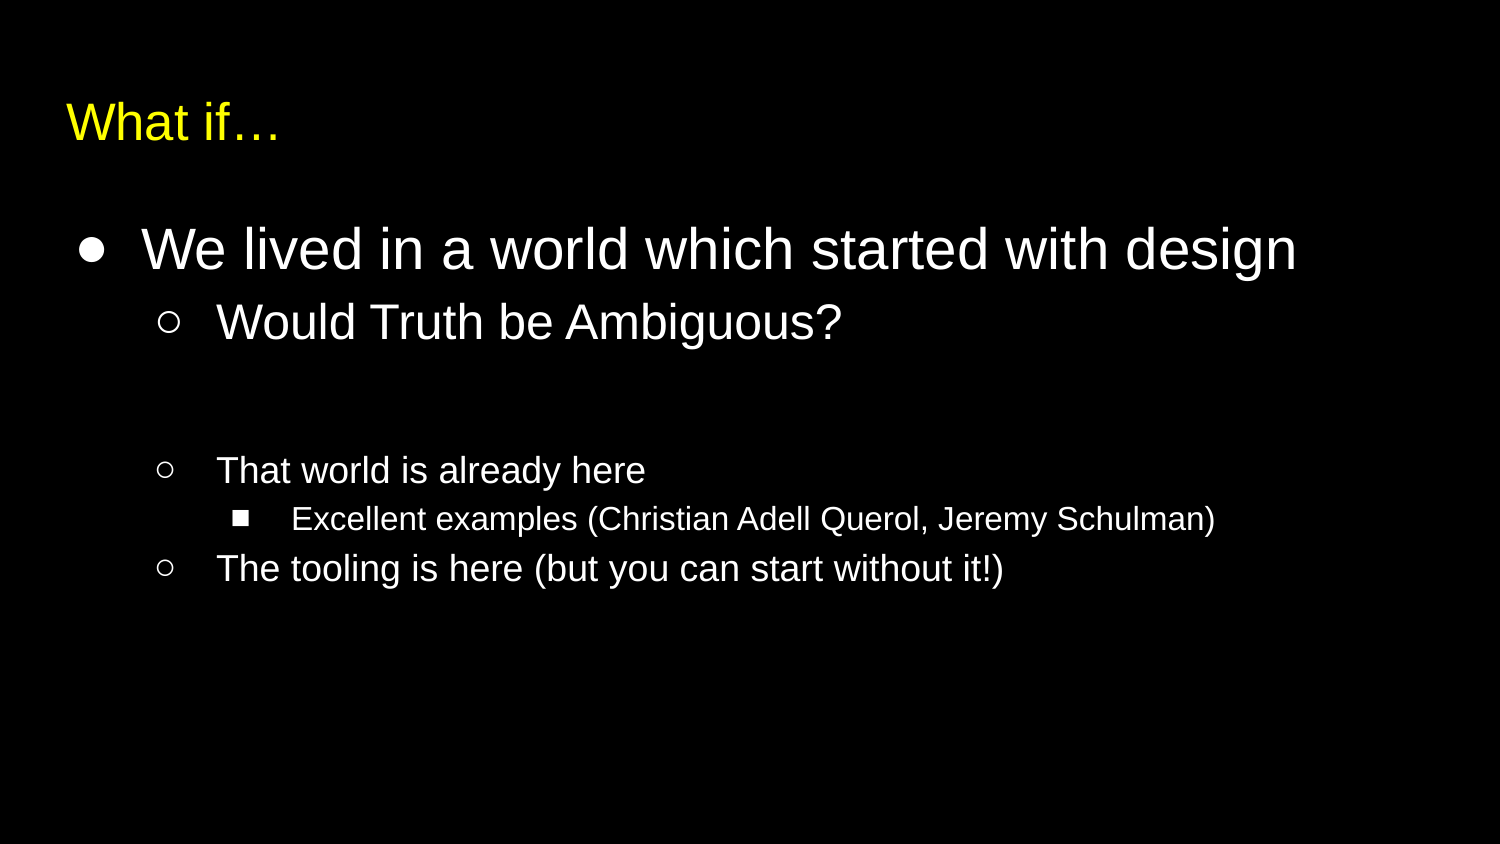

# What if…
We lived in a world which started with design
Would Truth be Ambiguous?

That world is already here
Excellent examples (Christian Adell Querol, Jeremy Schulman)
The tooling is here (but you can start without it!)